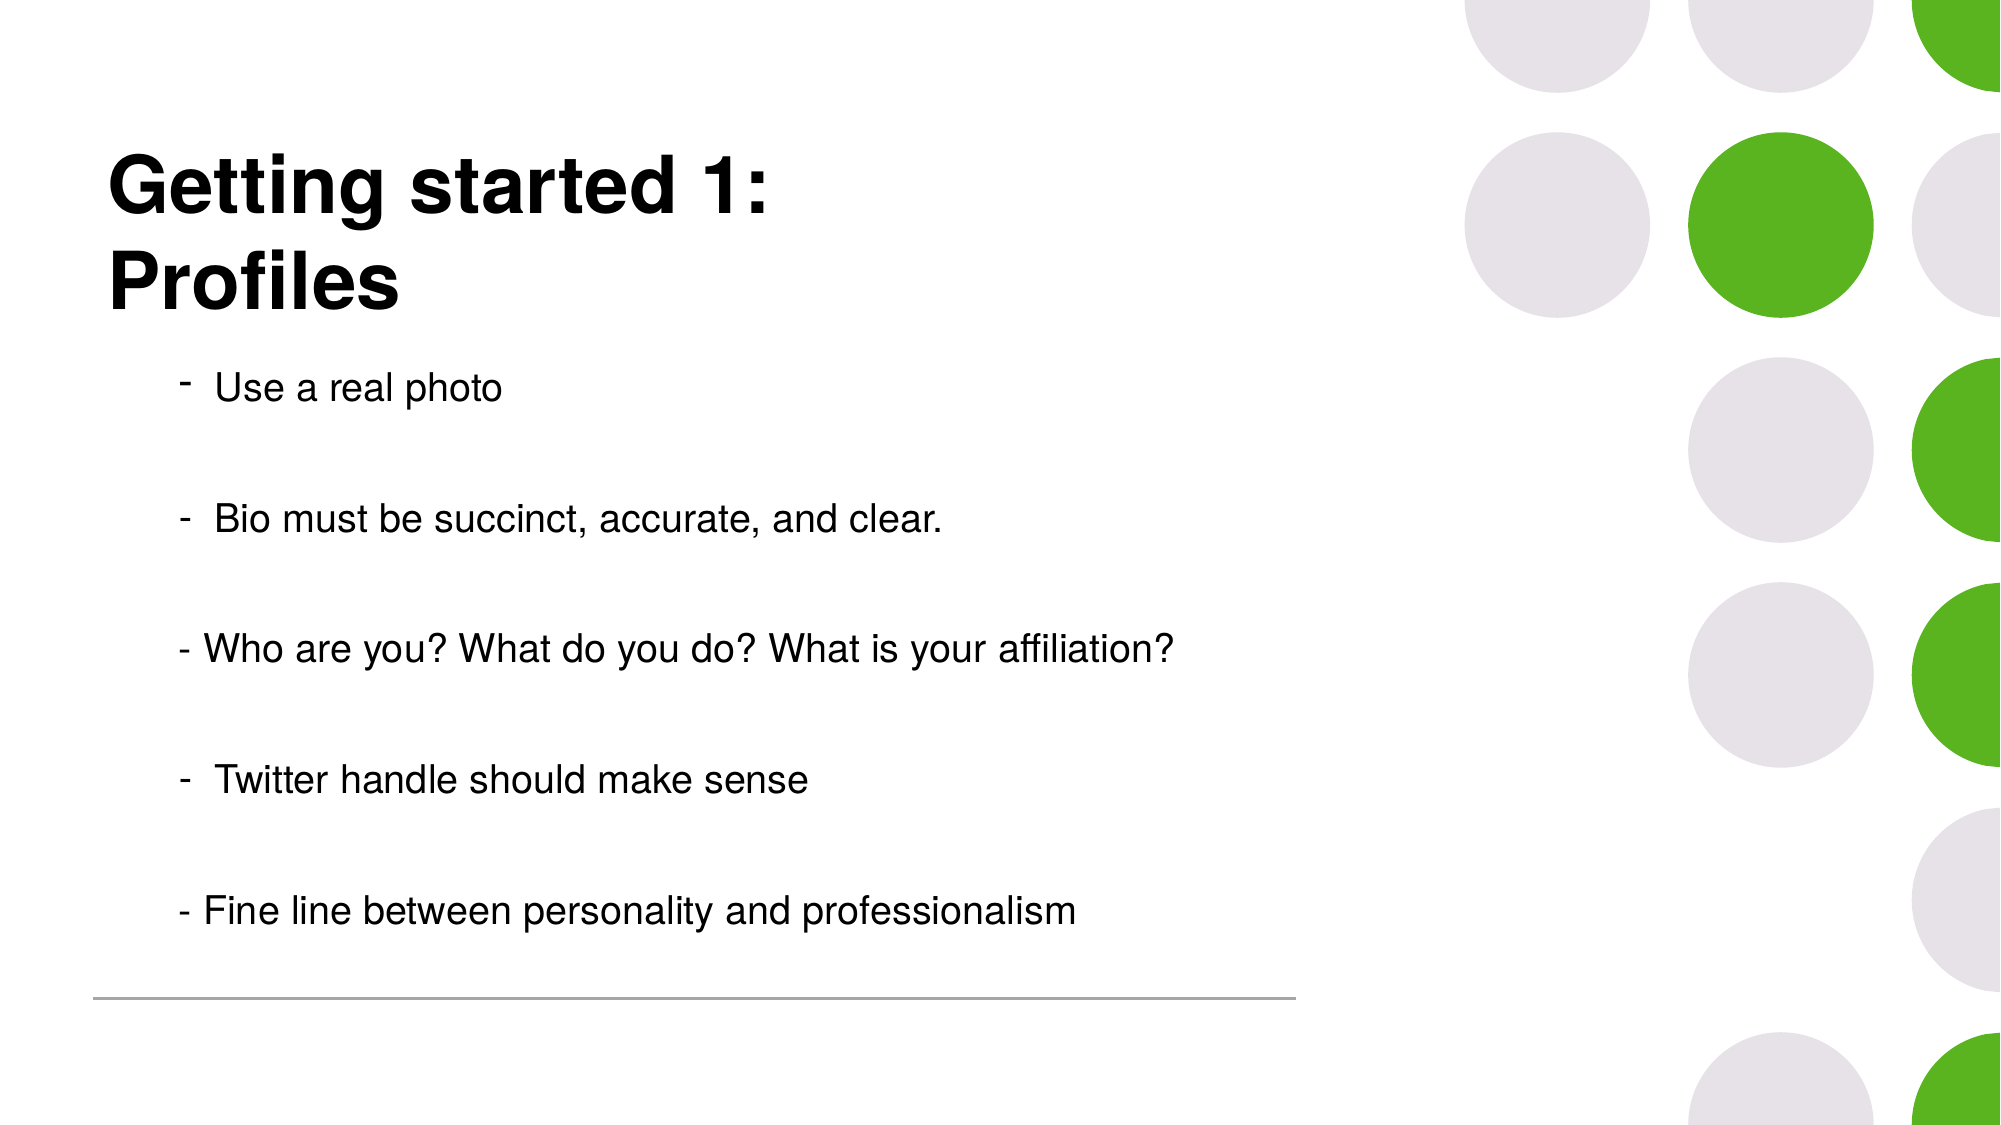

# Getting started 1: Profiles
Use a real photo

Bio must be succinct, accurate, and clear.

- Who are you? What do you do? What is your affiliation?

Twitter handle should make sense

- Fine line between personality and professionalism